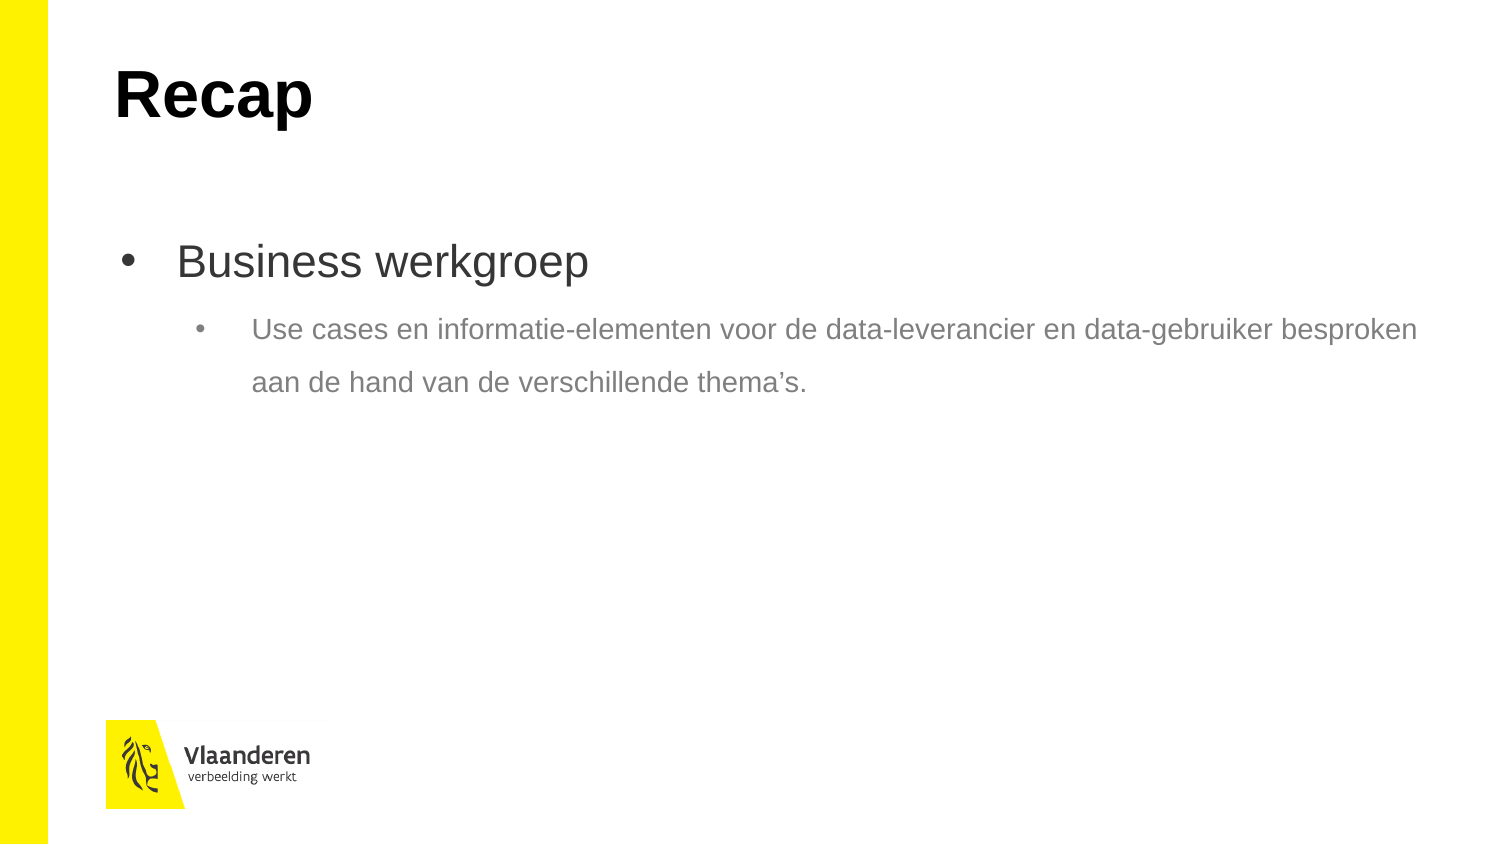

Recap
Business werkgroep
Use cases en informatie-elementen voor de data-leverancier en data-gebruiker besproken aan de hand van de verschillende thema’s.